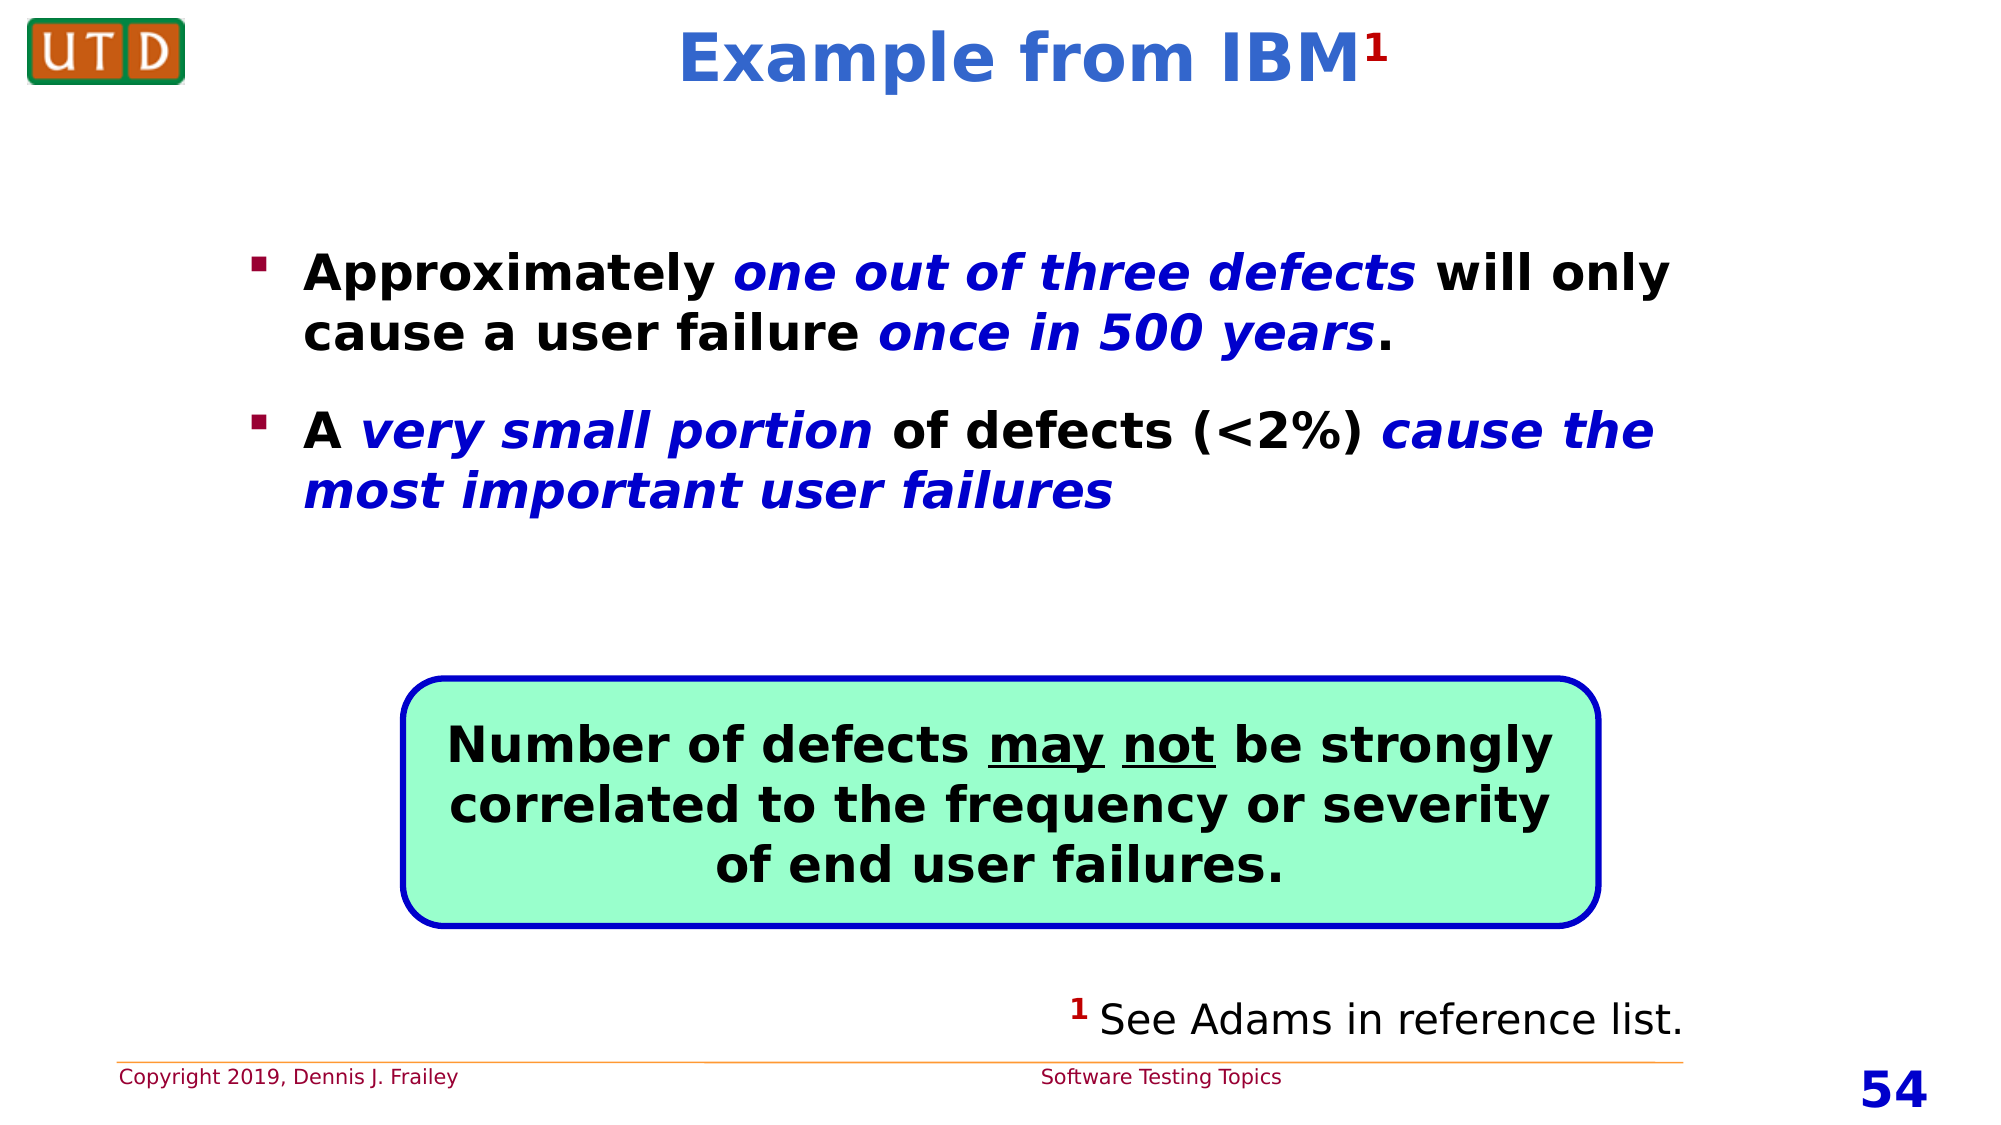

# Example from IBM1
Approximately one out of three defects will only cause a user failure once in 500 years.
A very small portion of defects (<2%) cause the most important user failures
Number of defects may not be strongly correlated to the frequency or severity of end user failures.
1 See Adams in reference list.